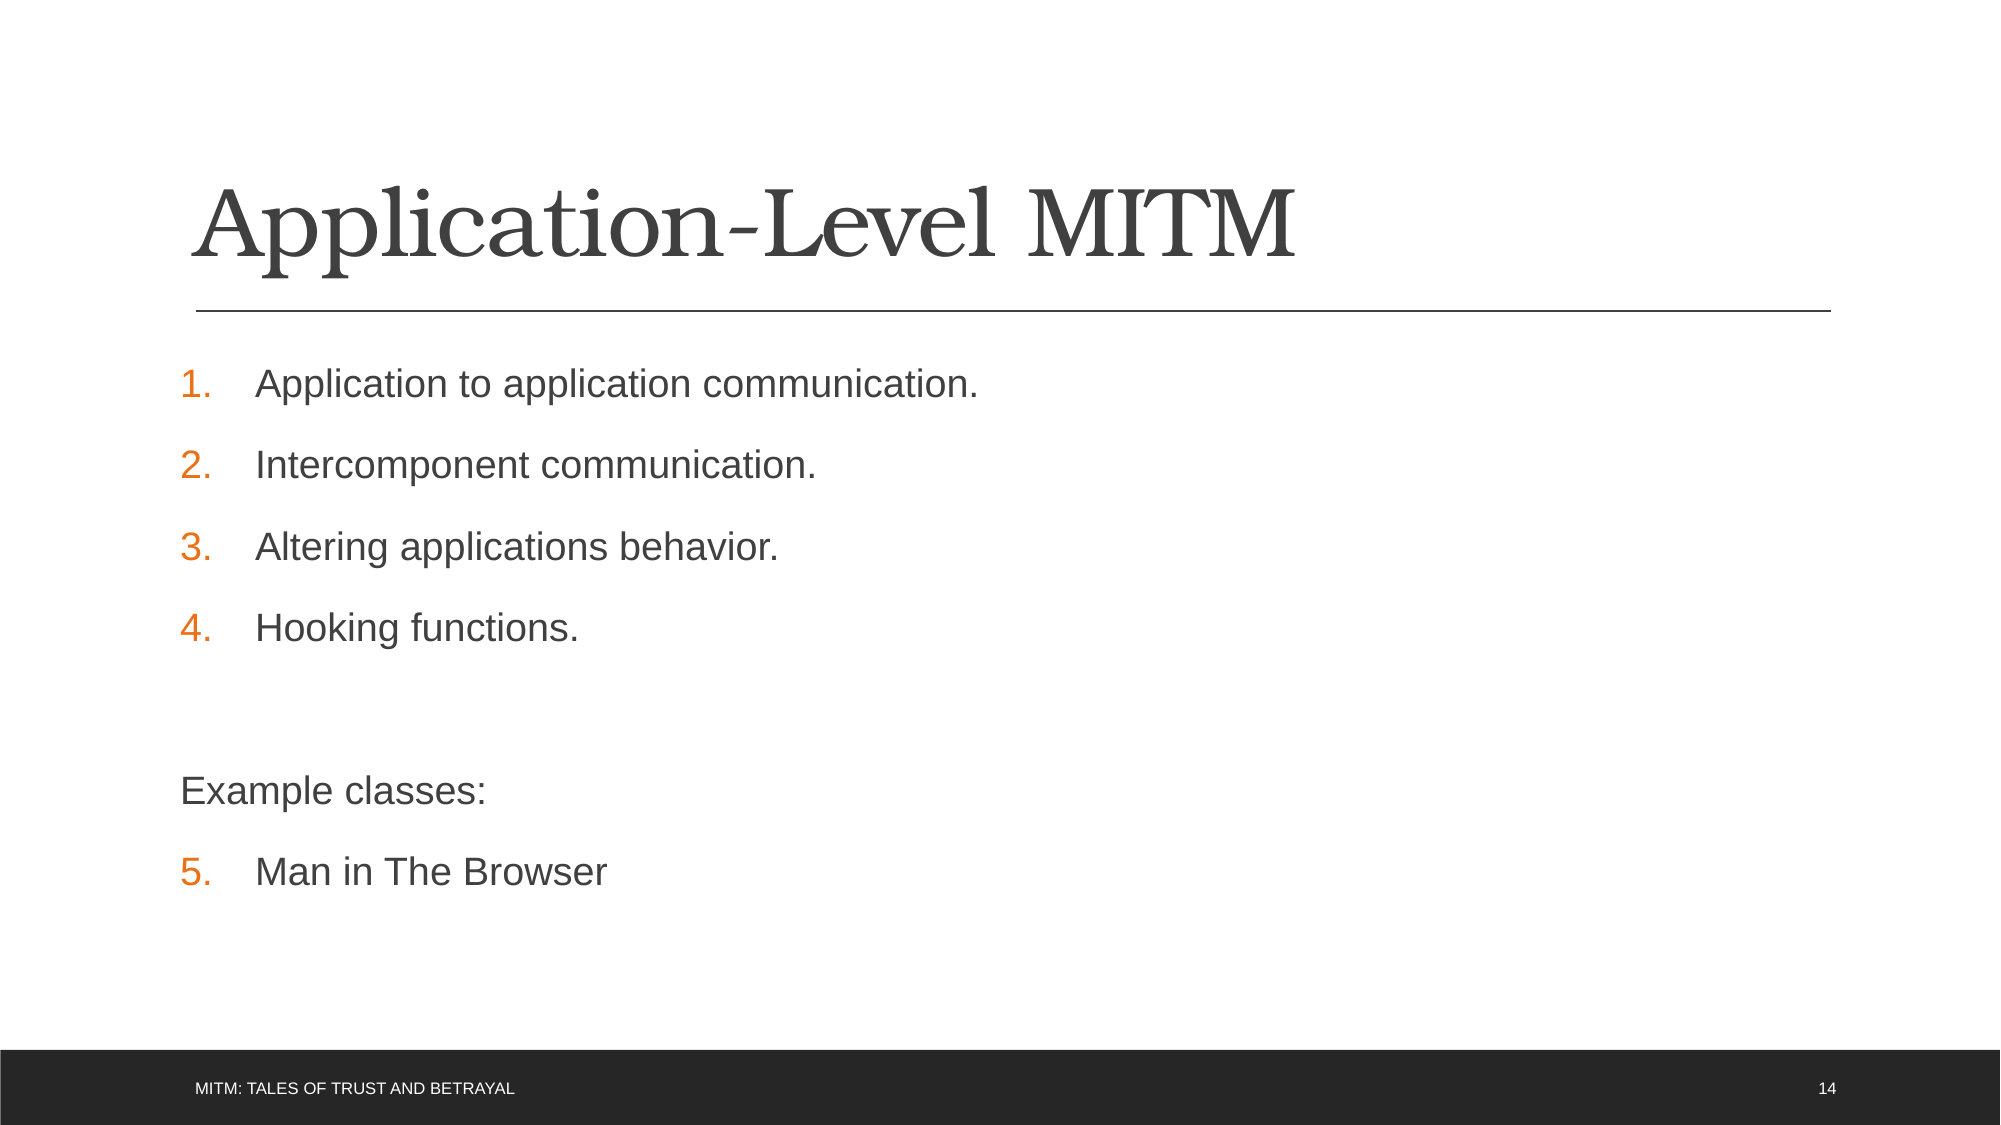

# Application-Level MITM
Application to application communication.
Intercomponent communication.
Altering applications behavior.
Hooking functions.

Example classes:
Man in The Browser

MITM: Tales of Trust and Betrayal
14